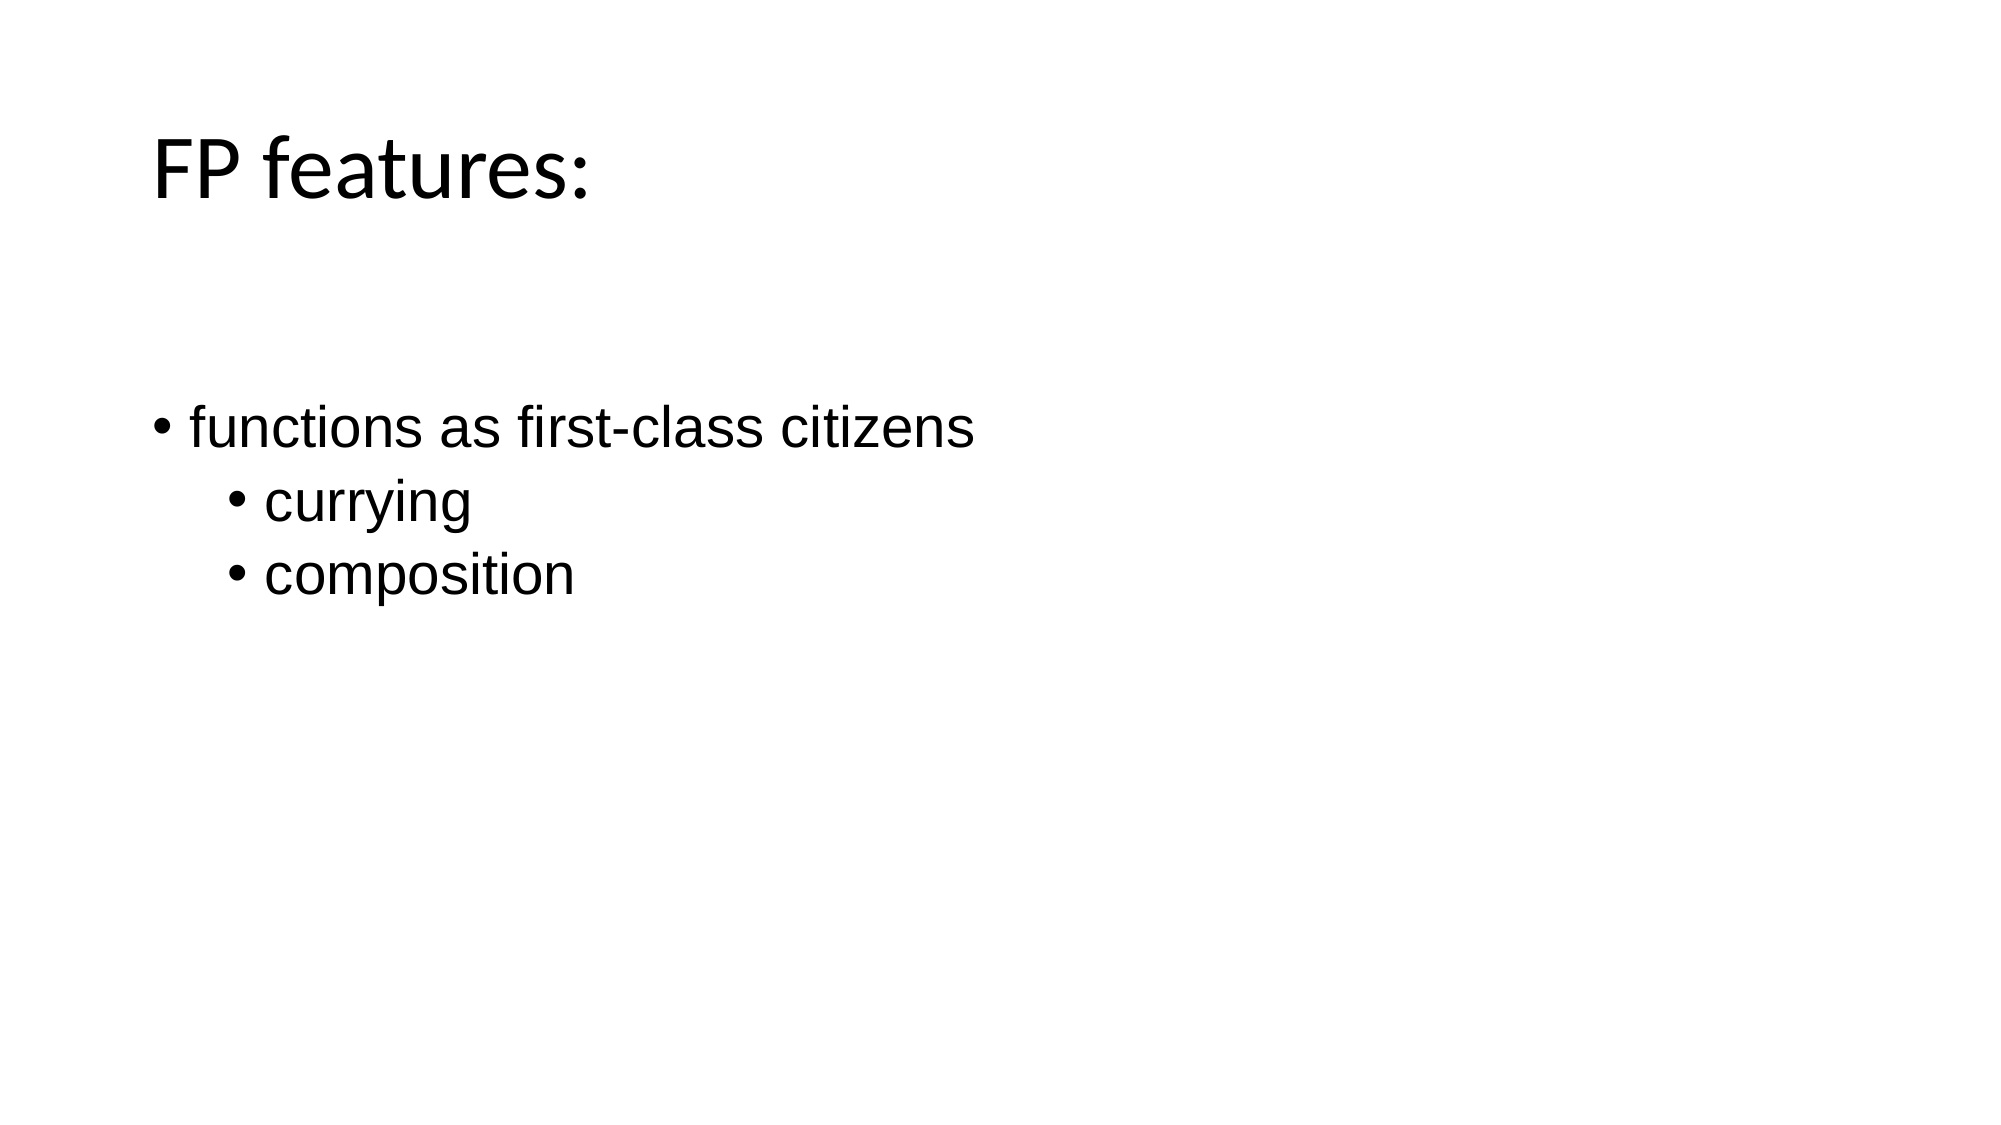

# FP features:

functions as first-class citizens
currying
composition